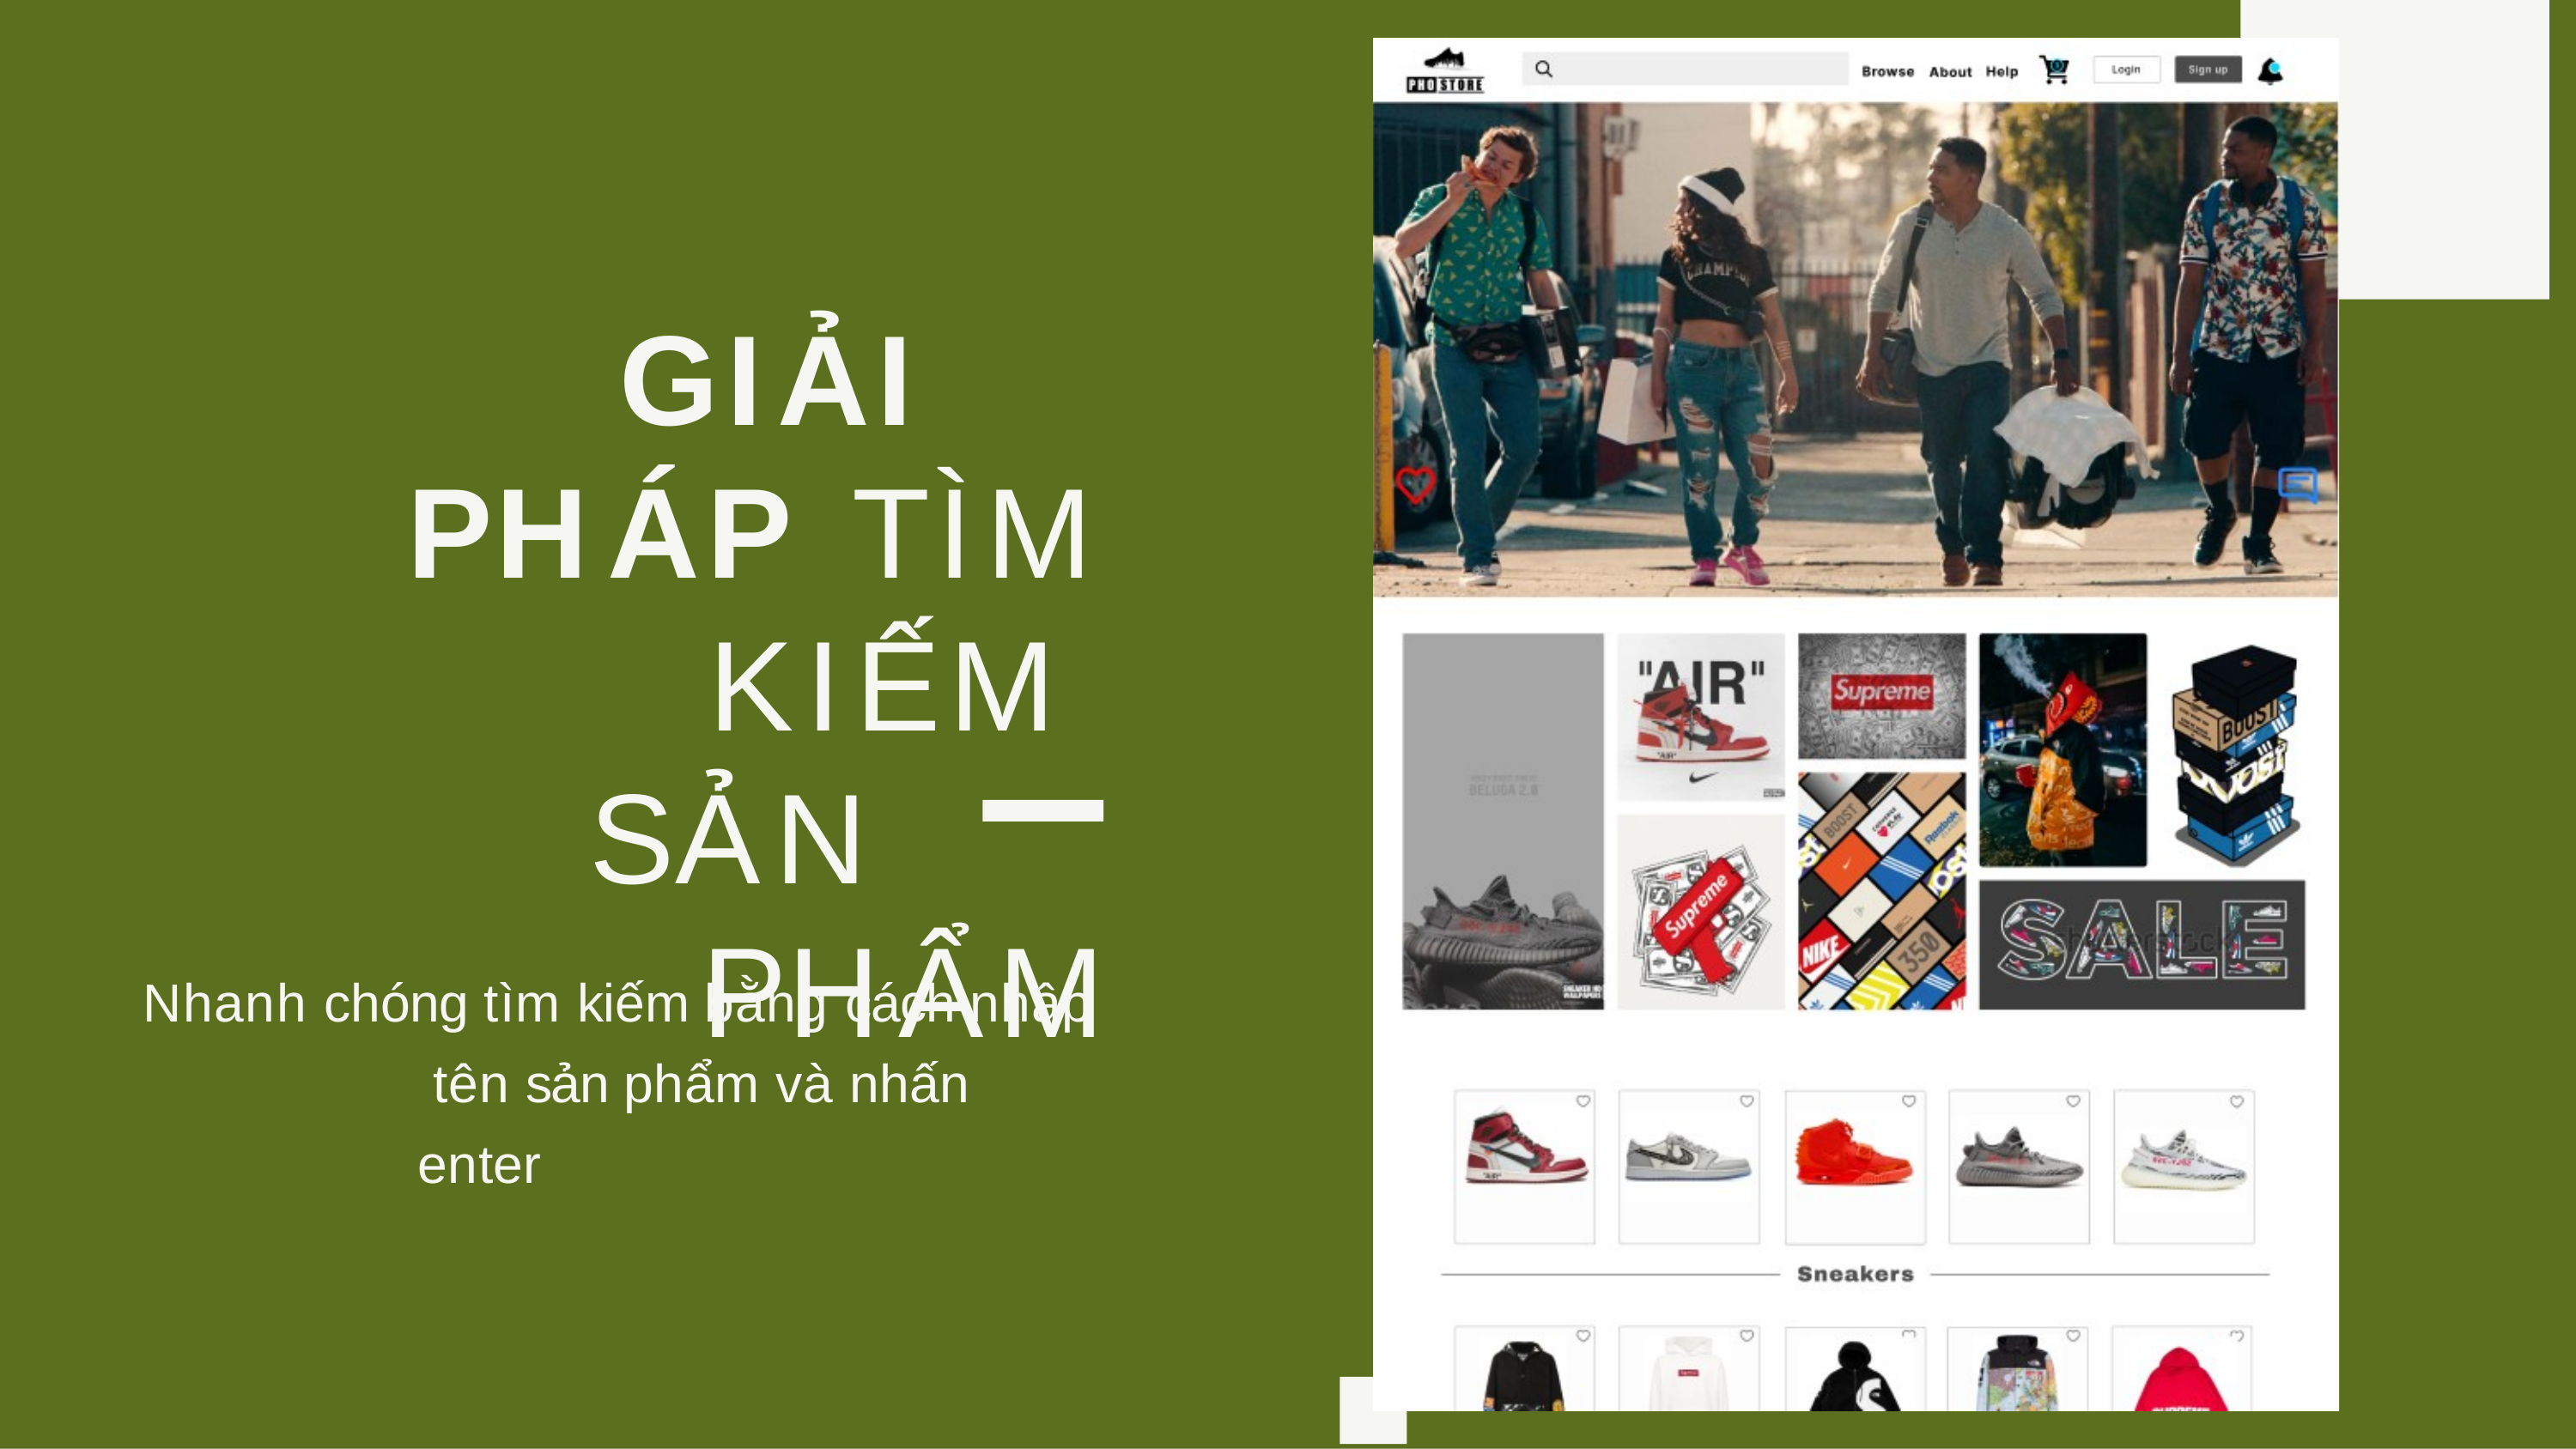

GIẢI		PHÁP  TÌM	KIẾM  SẢN		PHẨM

Nhanh chóng tìm kiếm bằng cách nhập  tên sản phẩm và nhấn enter